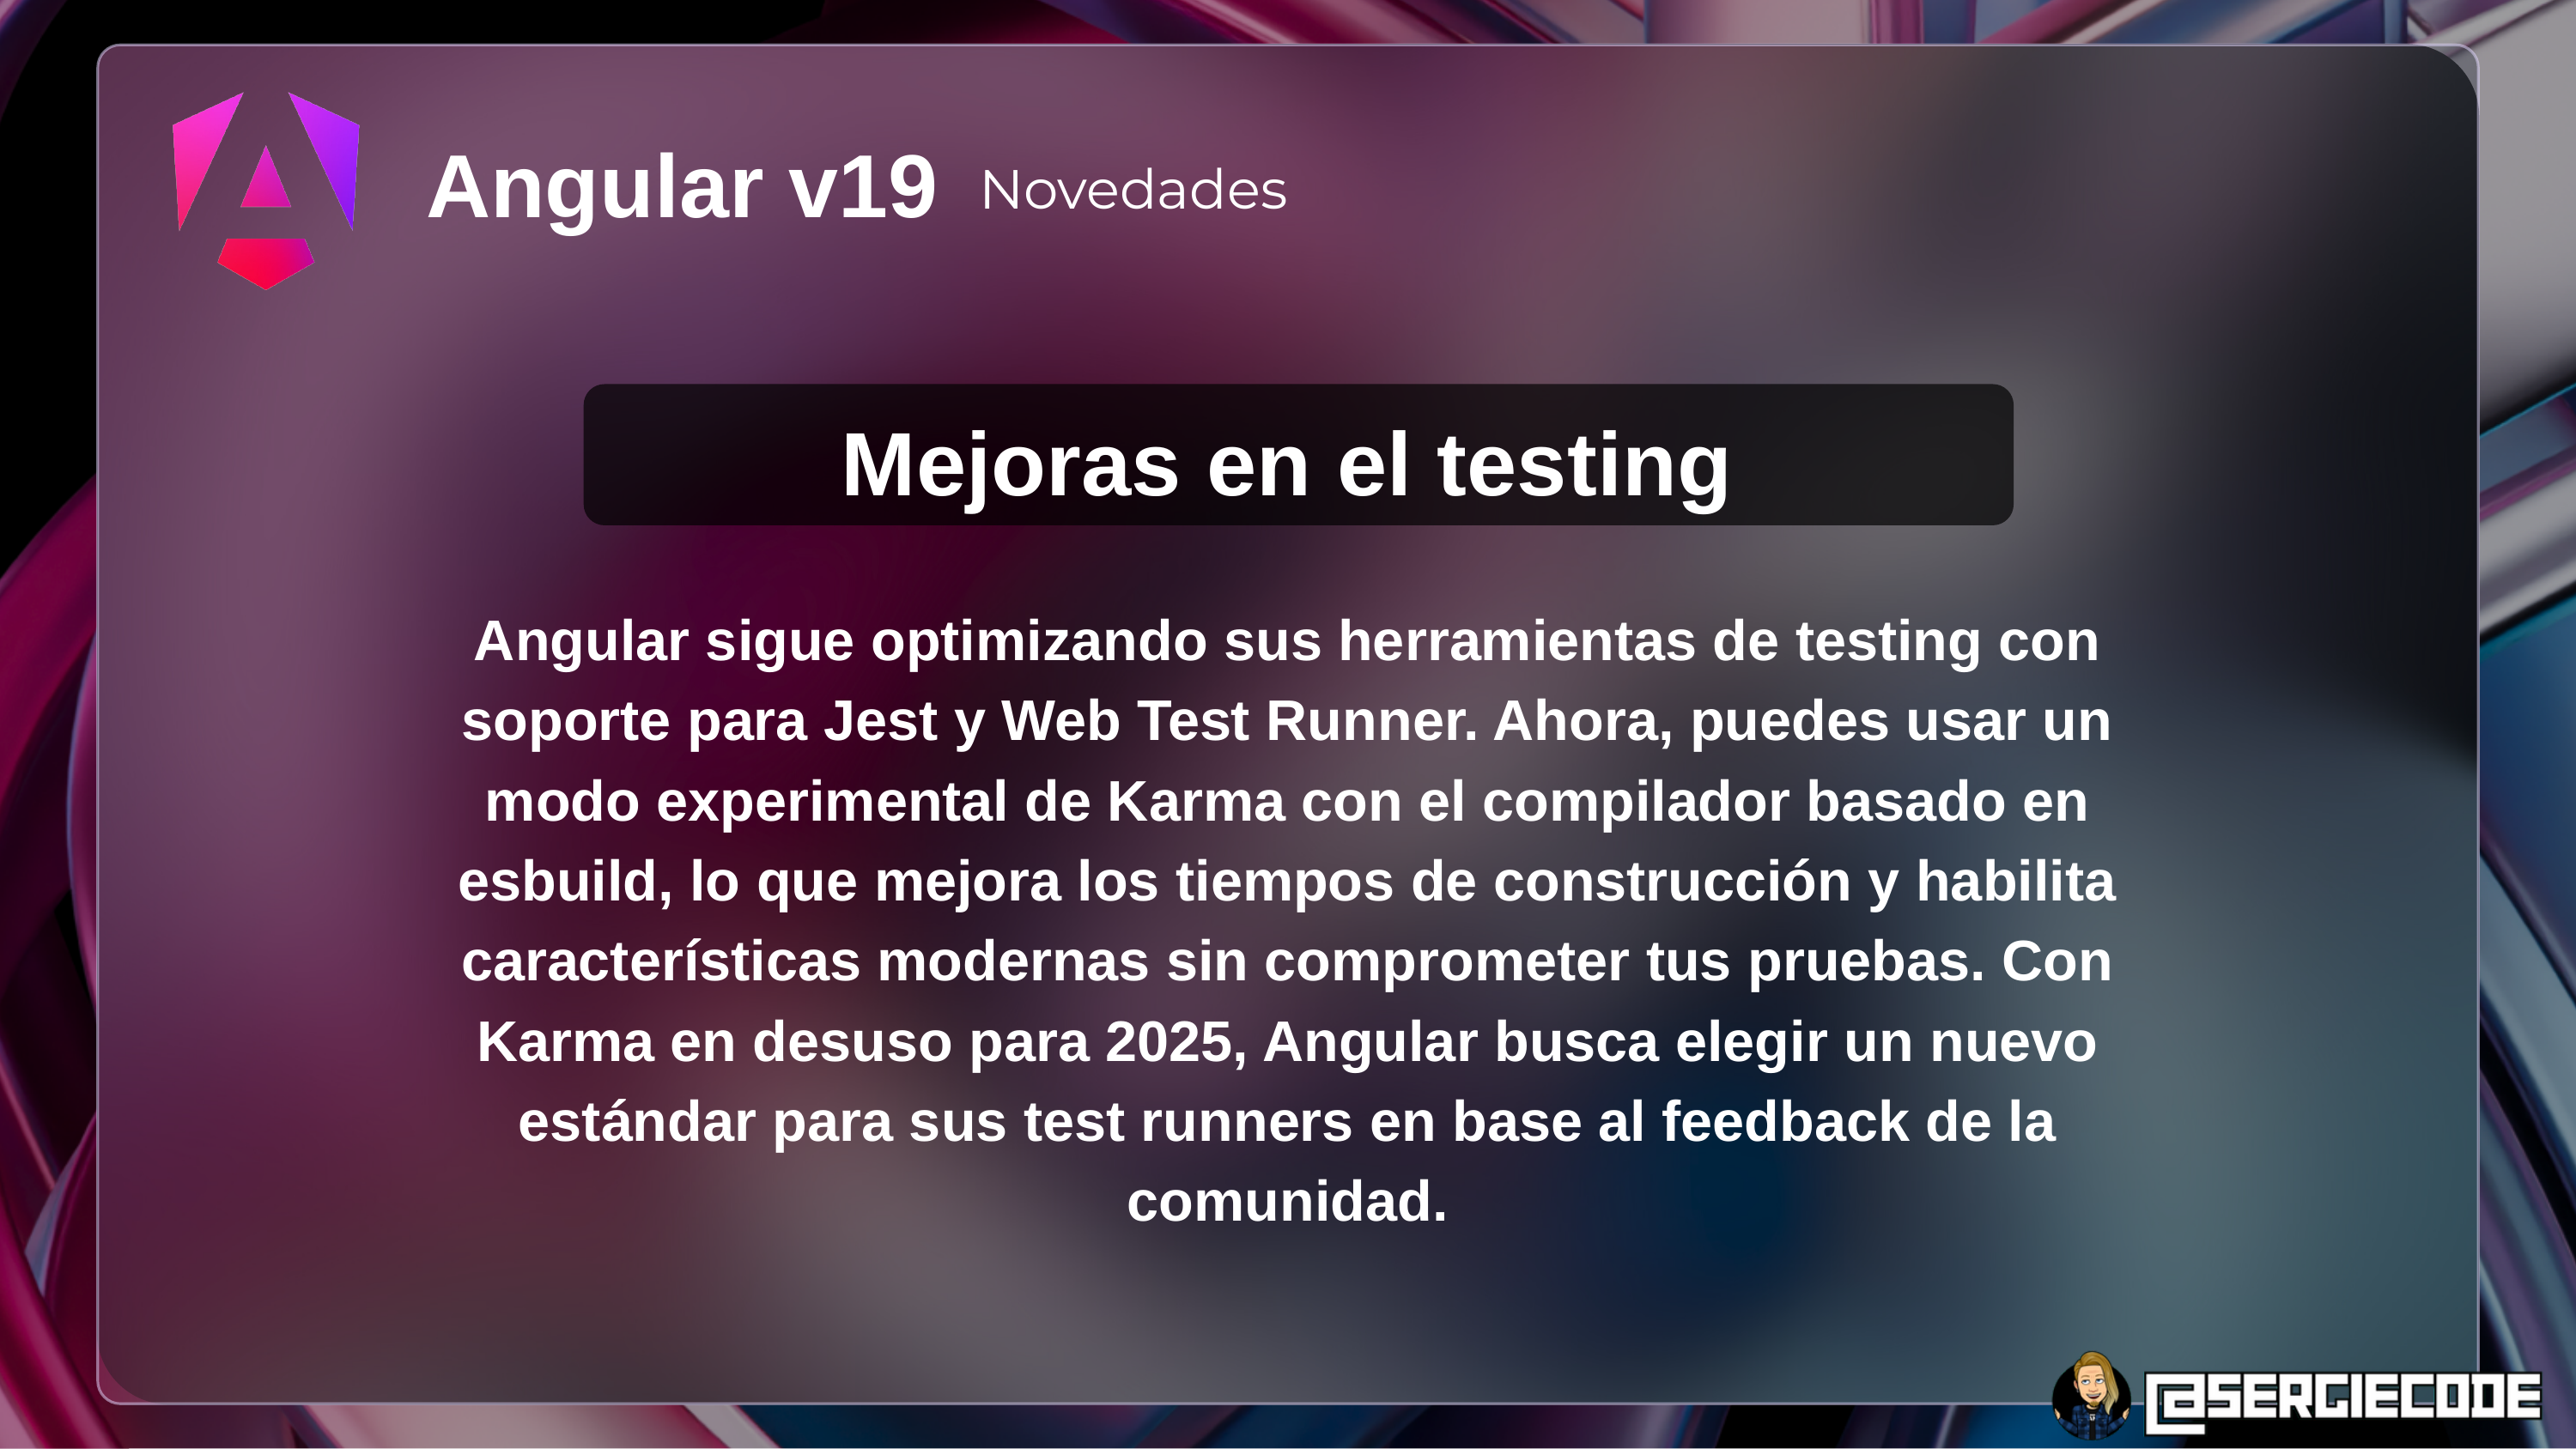

Angular v19
Novedades

Mejoras en el testing
Angular sigue optimizando sus herramientas de testing con soporte para Jest y Web Test Runner. Ahora, puedes usar un modo experimental de Karma con el compilador basado en esbuild, lo que mejora los tiempos de construcción y habilita características modernas sin comprometer tus pruebas. Con Karma en desuso para 2025, Angular busca elegir un nuevo estándar para sus test runners en base al feedback de la comunidad.